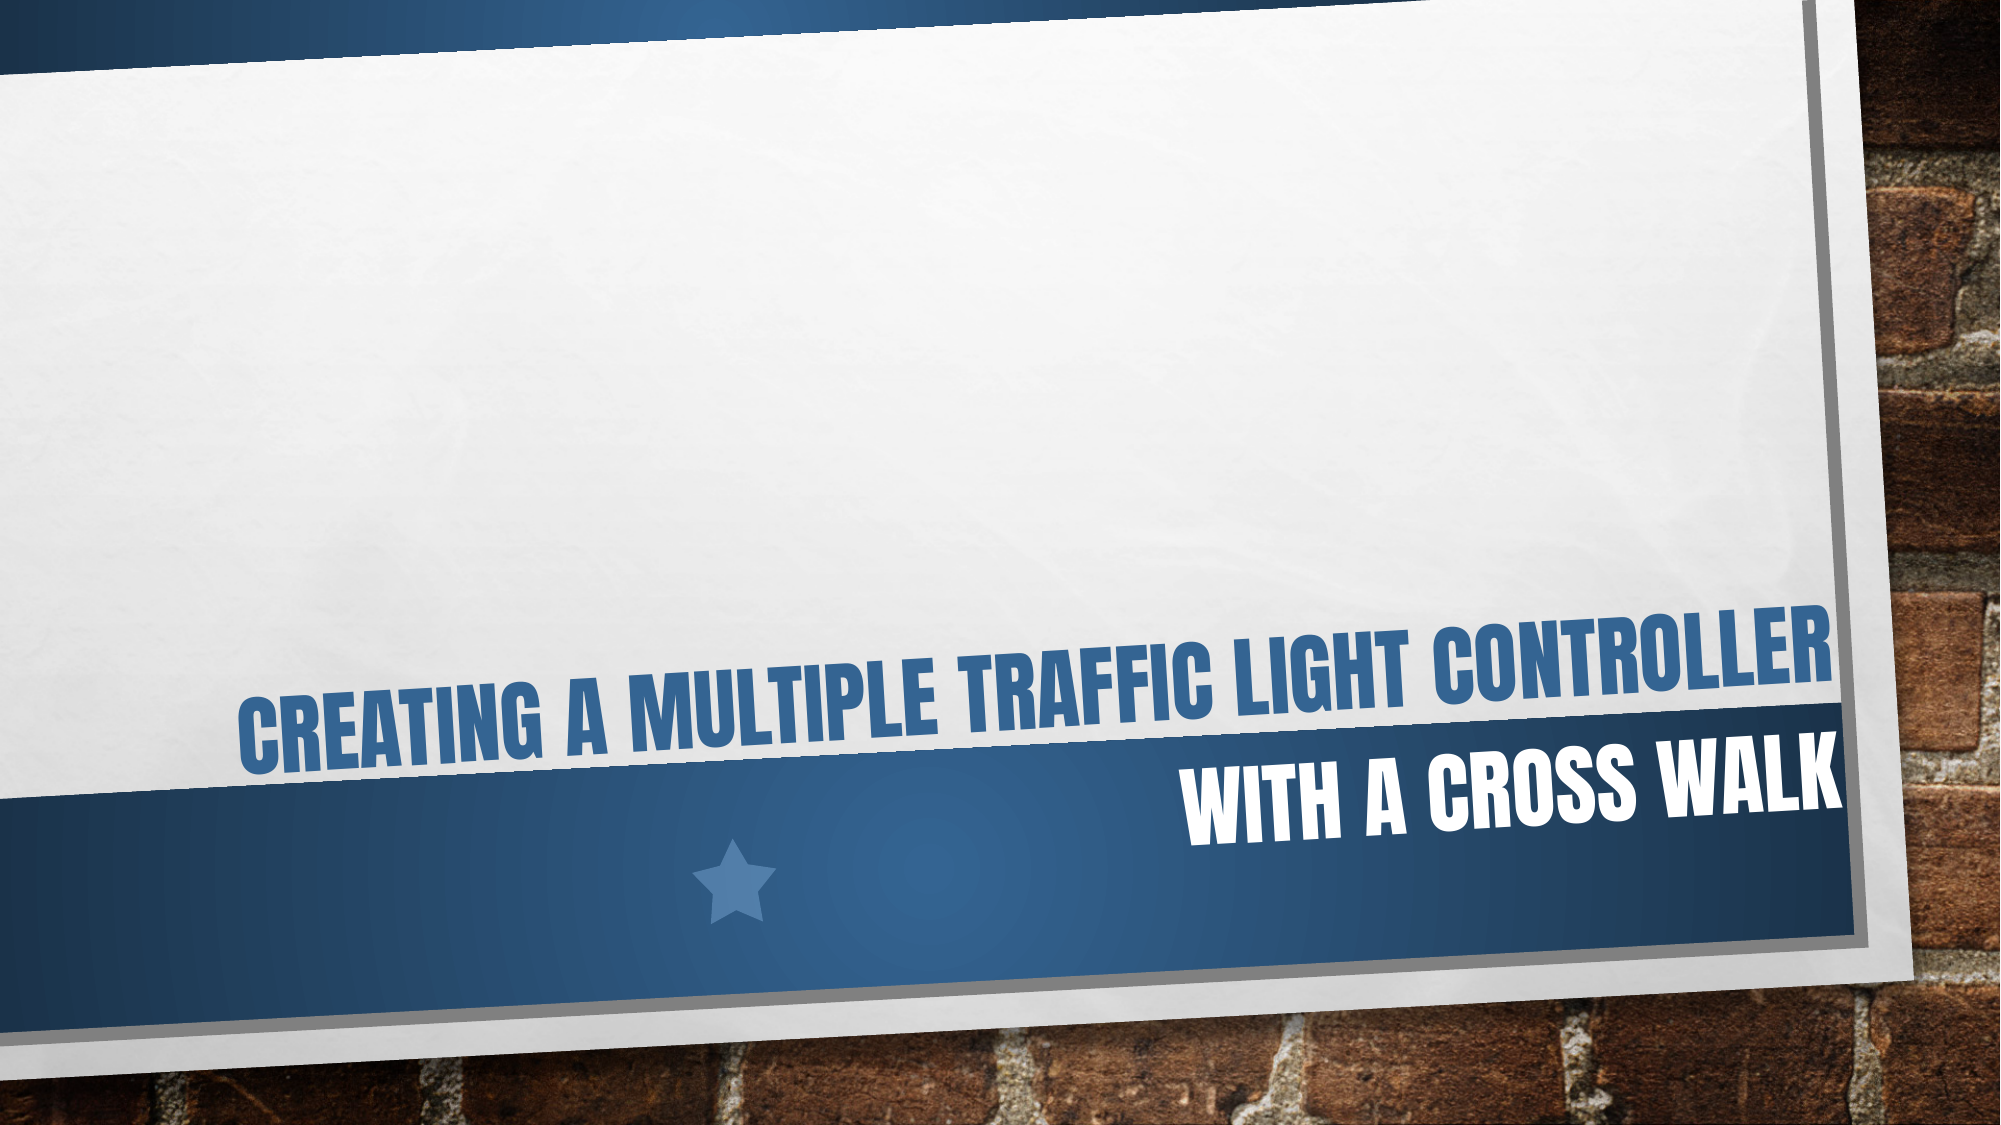

Creating a Multiple Traffic Light Controller with a Cross Walk